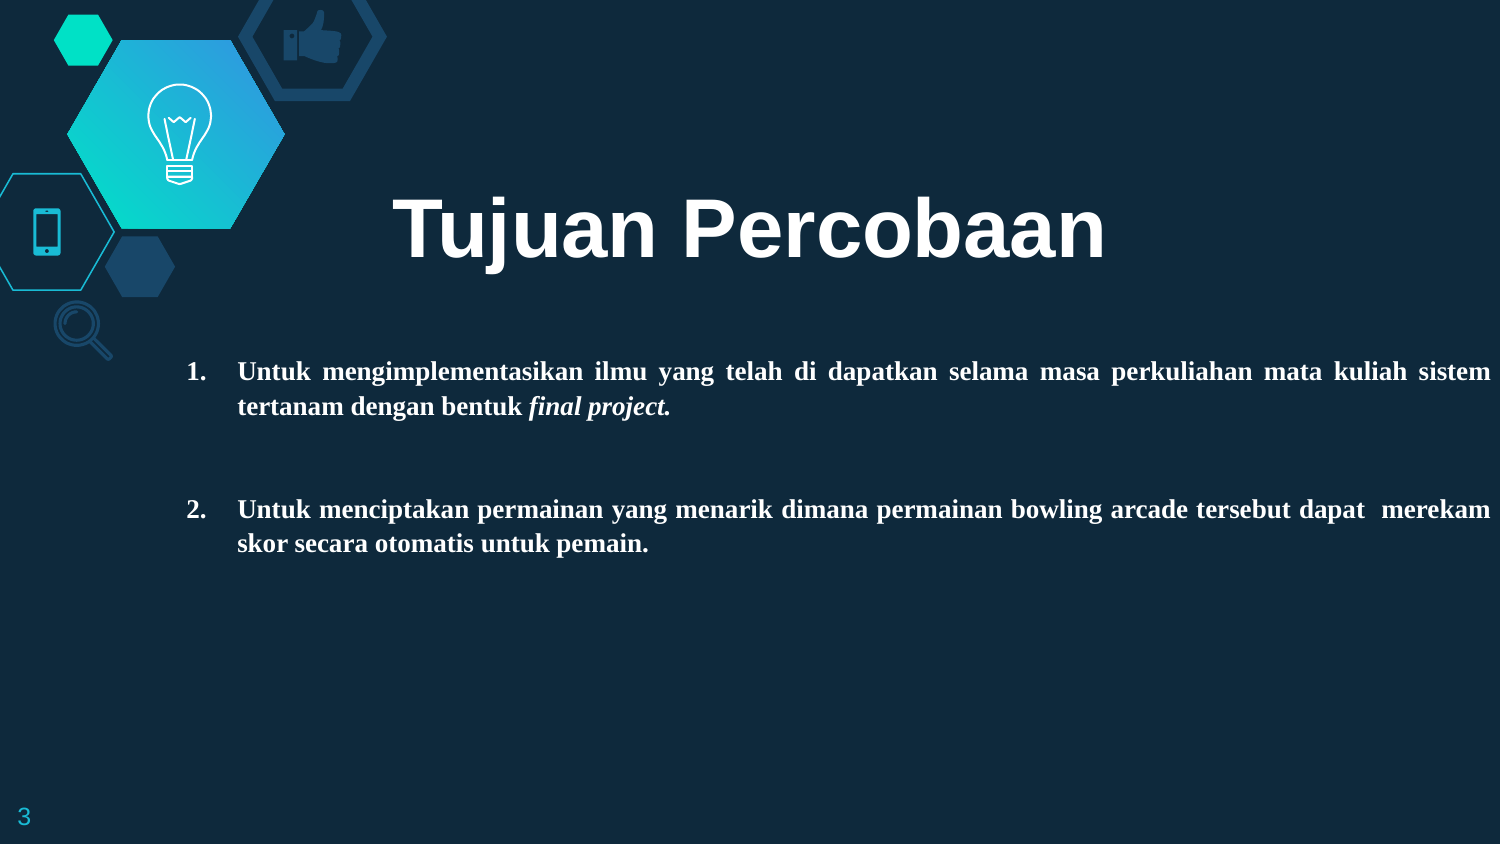

# Tujuan Percobaan
Untuk mengimplementasikan ilmu yang telah di dapatkan selama masa perkuliahan mata kuliah sistem tertanam dengan bentuk final project.

Untuk menciptakan permainan yang menarik dimana permainan bowling arcade tersebut dapat  merekam skor secara otomatis untuk pemain.
3